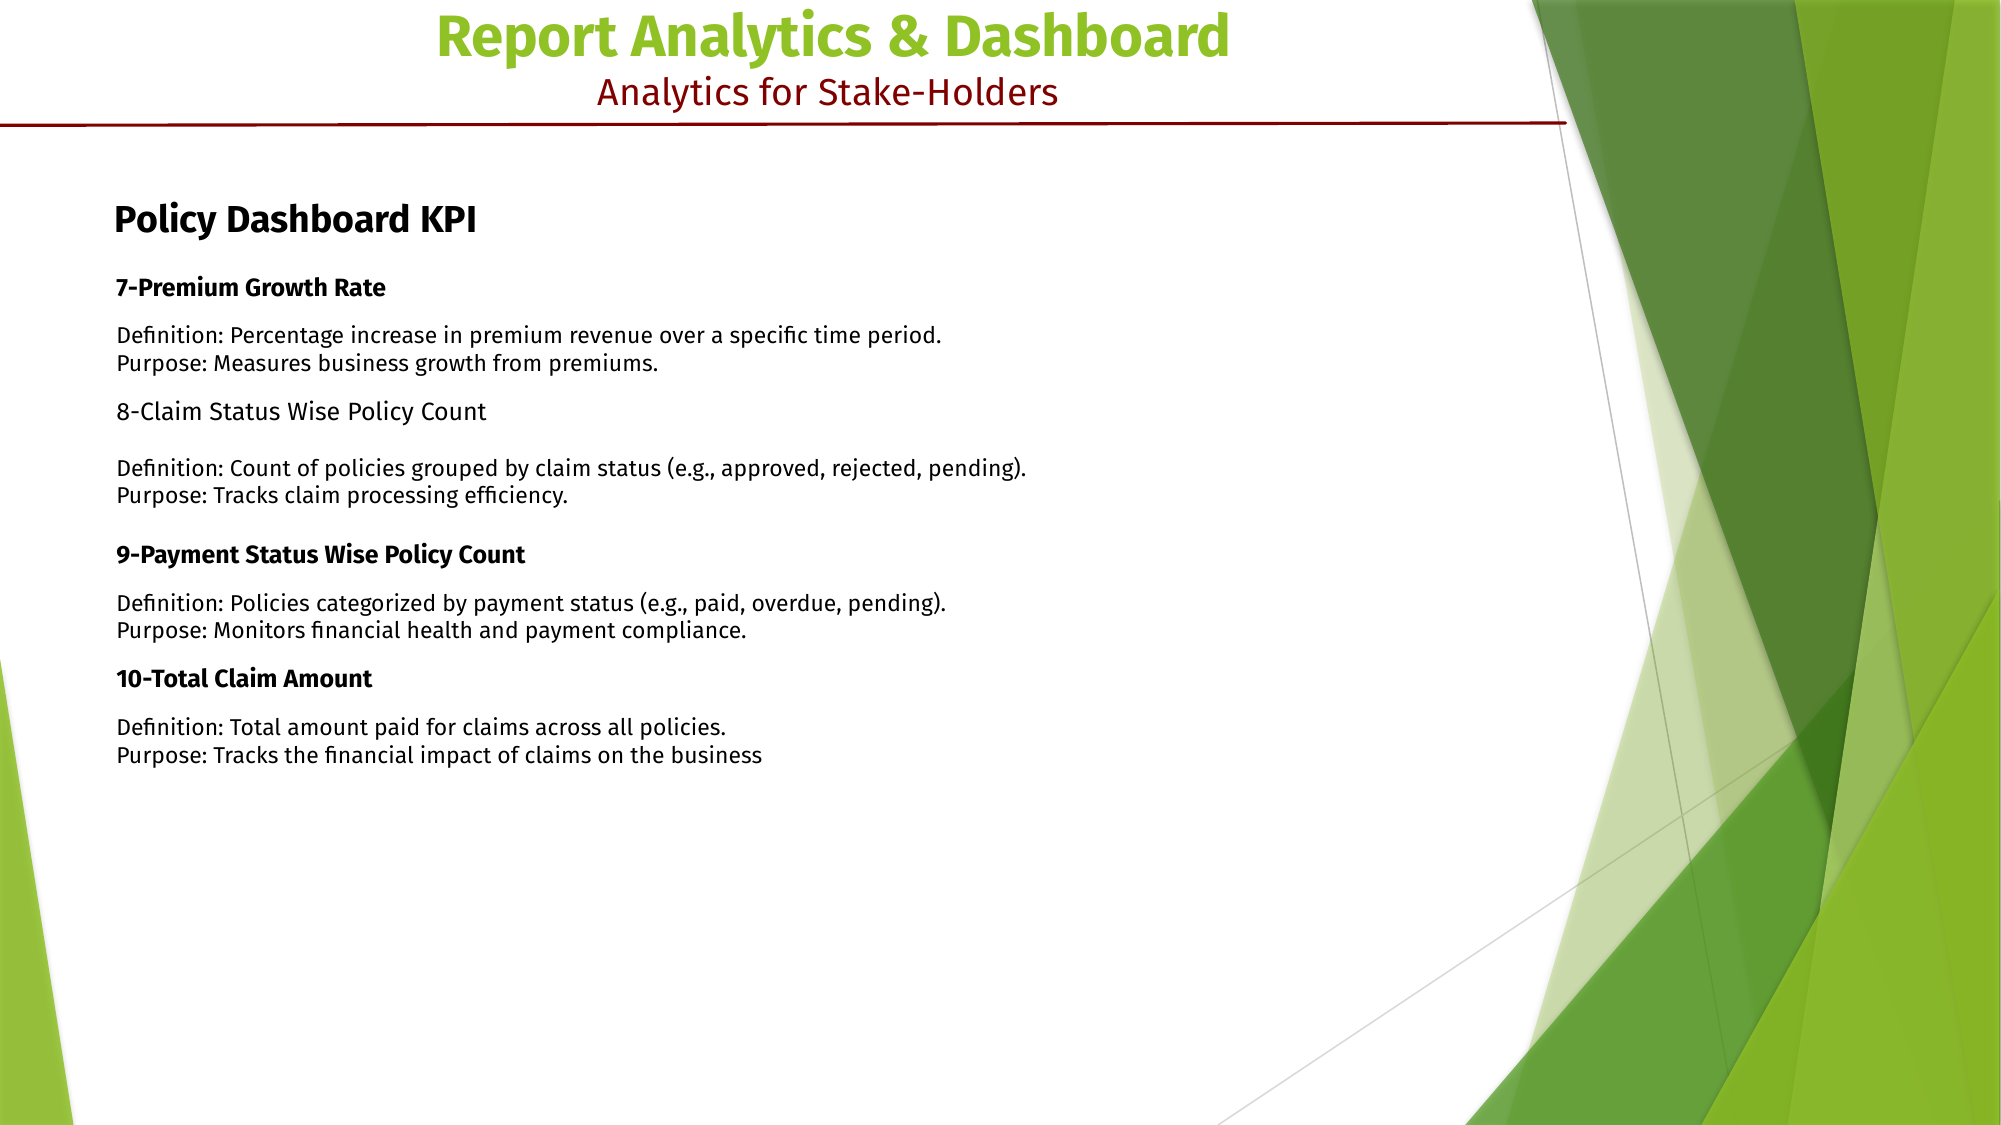

# Report Analytics & Dashboard Analytics for Stake-Holders
Policy Dashboard KPI
7-Premium Growth Rate

Definition: Percentage increase in premium revenue over a specific time period.
Purpose: Measures business growth from premiums.

8-Claim Status Wise Policy Count

Definition: Count of policies grouped by claim status (e.g., approved, rejected, pending).
Purpose: Tracks claim processing efficiency.

9-Payment Status Wise Policy Count

Definition: Policies categorized by payment status (e.g., paid, overdue, pending).
Purpose: Monitors financial health and payment compliance.

10-Total Claim Amount

Definition: Total amount paid for claims across all policies.
Purpose: Tracks the financial impact of claims on the business